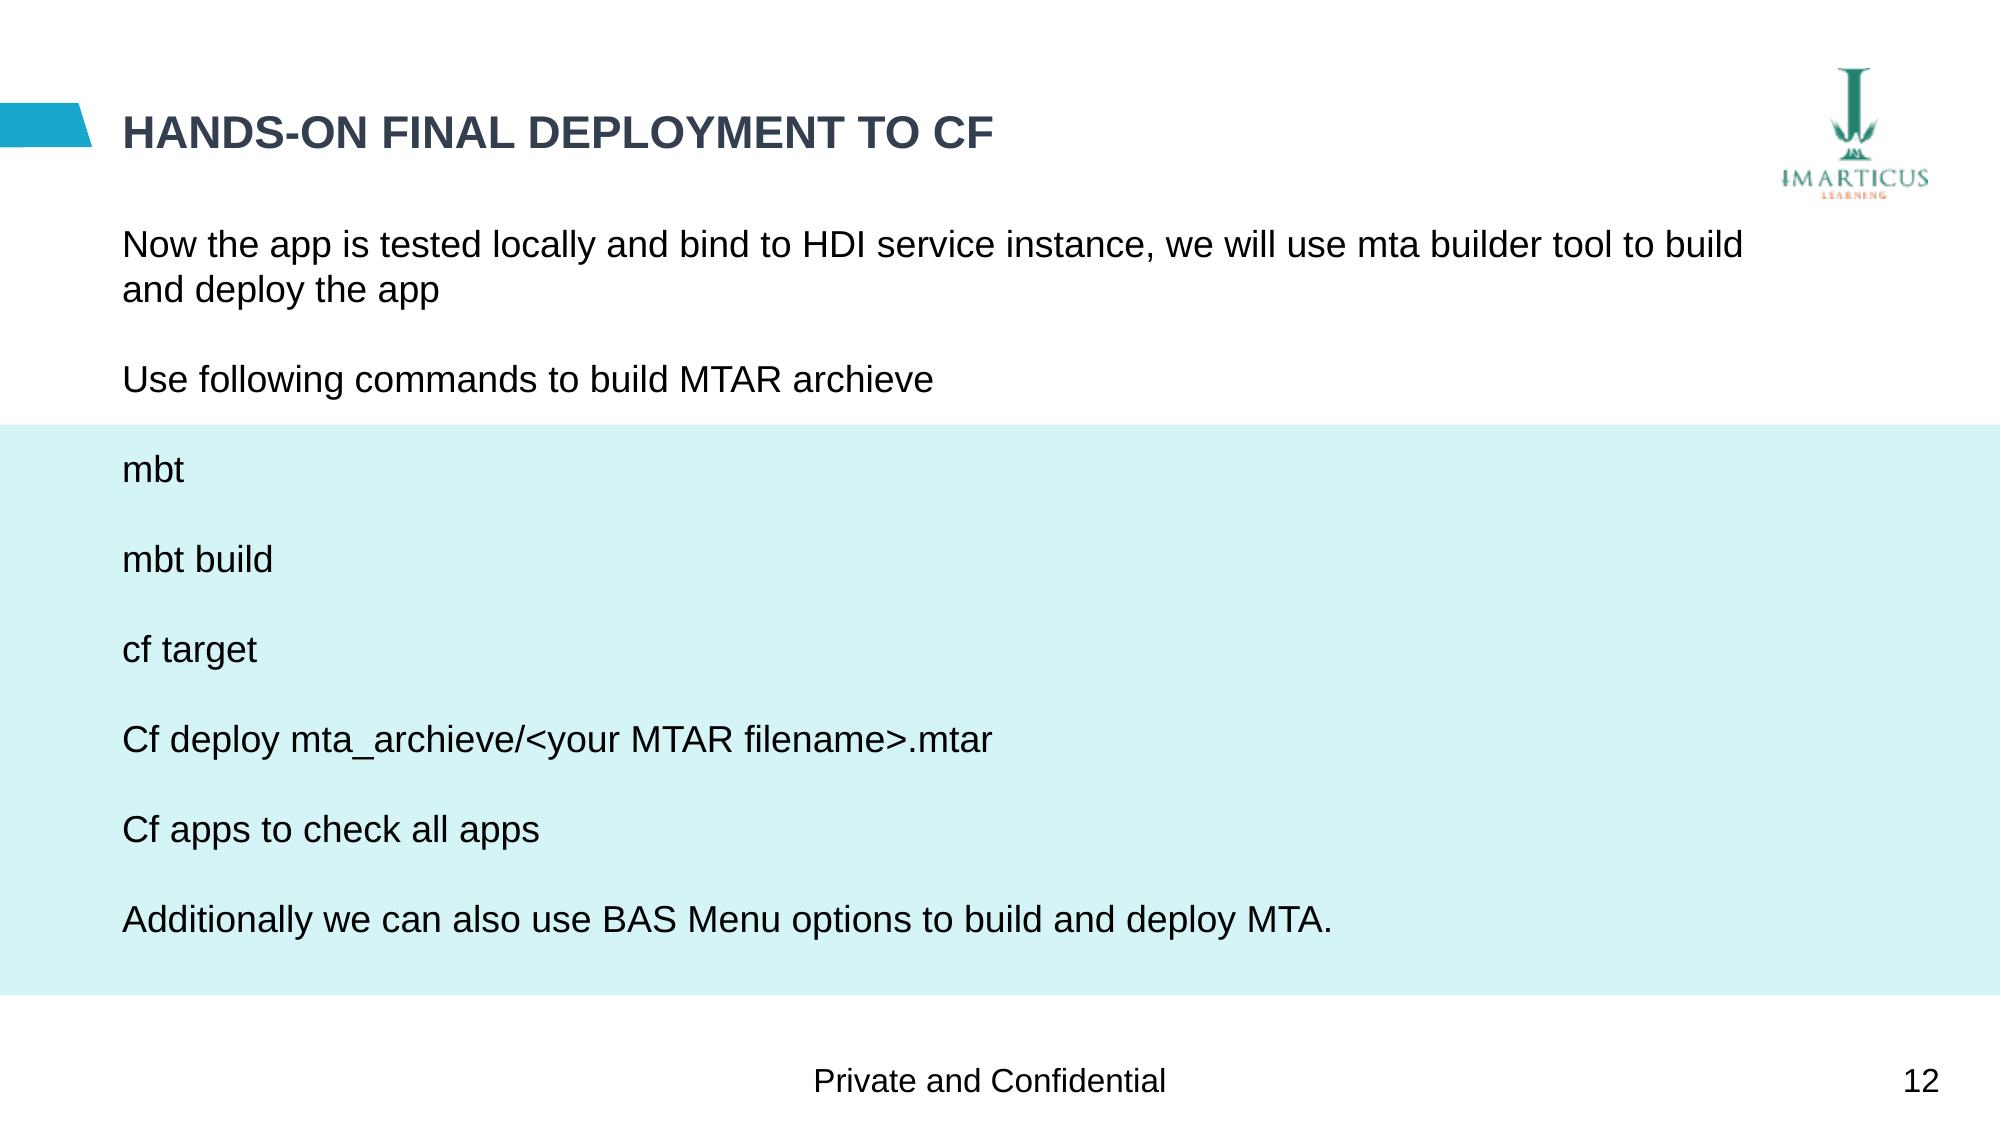

# HANDS-ON FINAL DEPLOYMENT TO CF
Now the app is tested locally and bind to HDI service instance, we will use mta builder tool to build and deploy the app

Use following commands to build MTAR archieve

mbt

mbt build

cf target

Cf deploy mta_archieve/<your MTAR filename>.mtar

Cf apps to check all apps

Additionally we can also use BAS Menu options to build and deploy MTA.